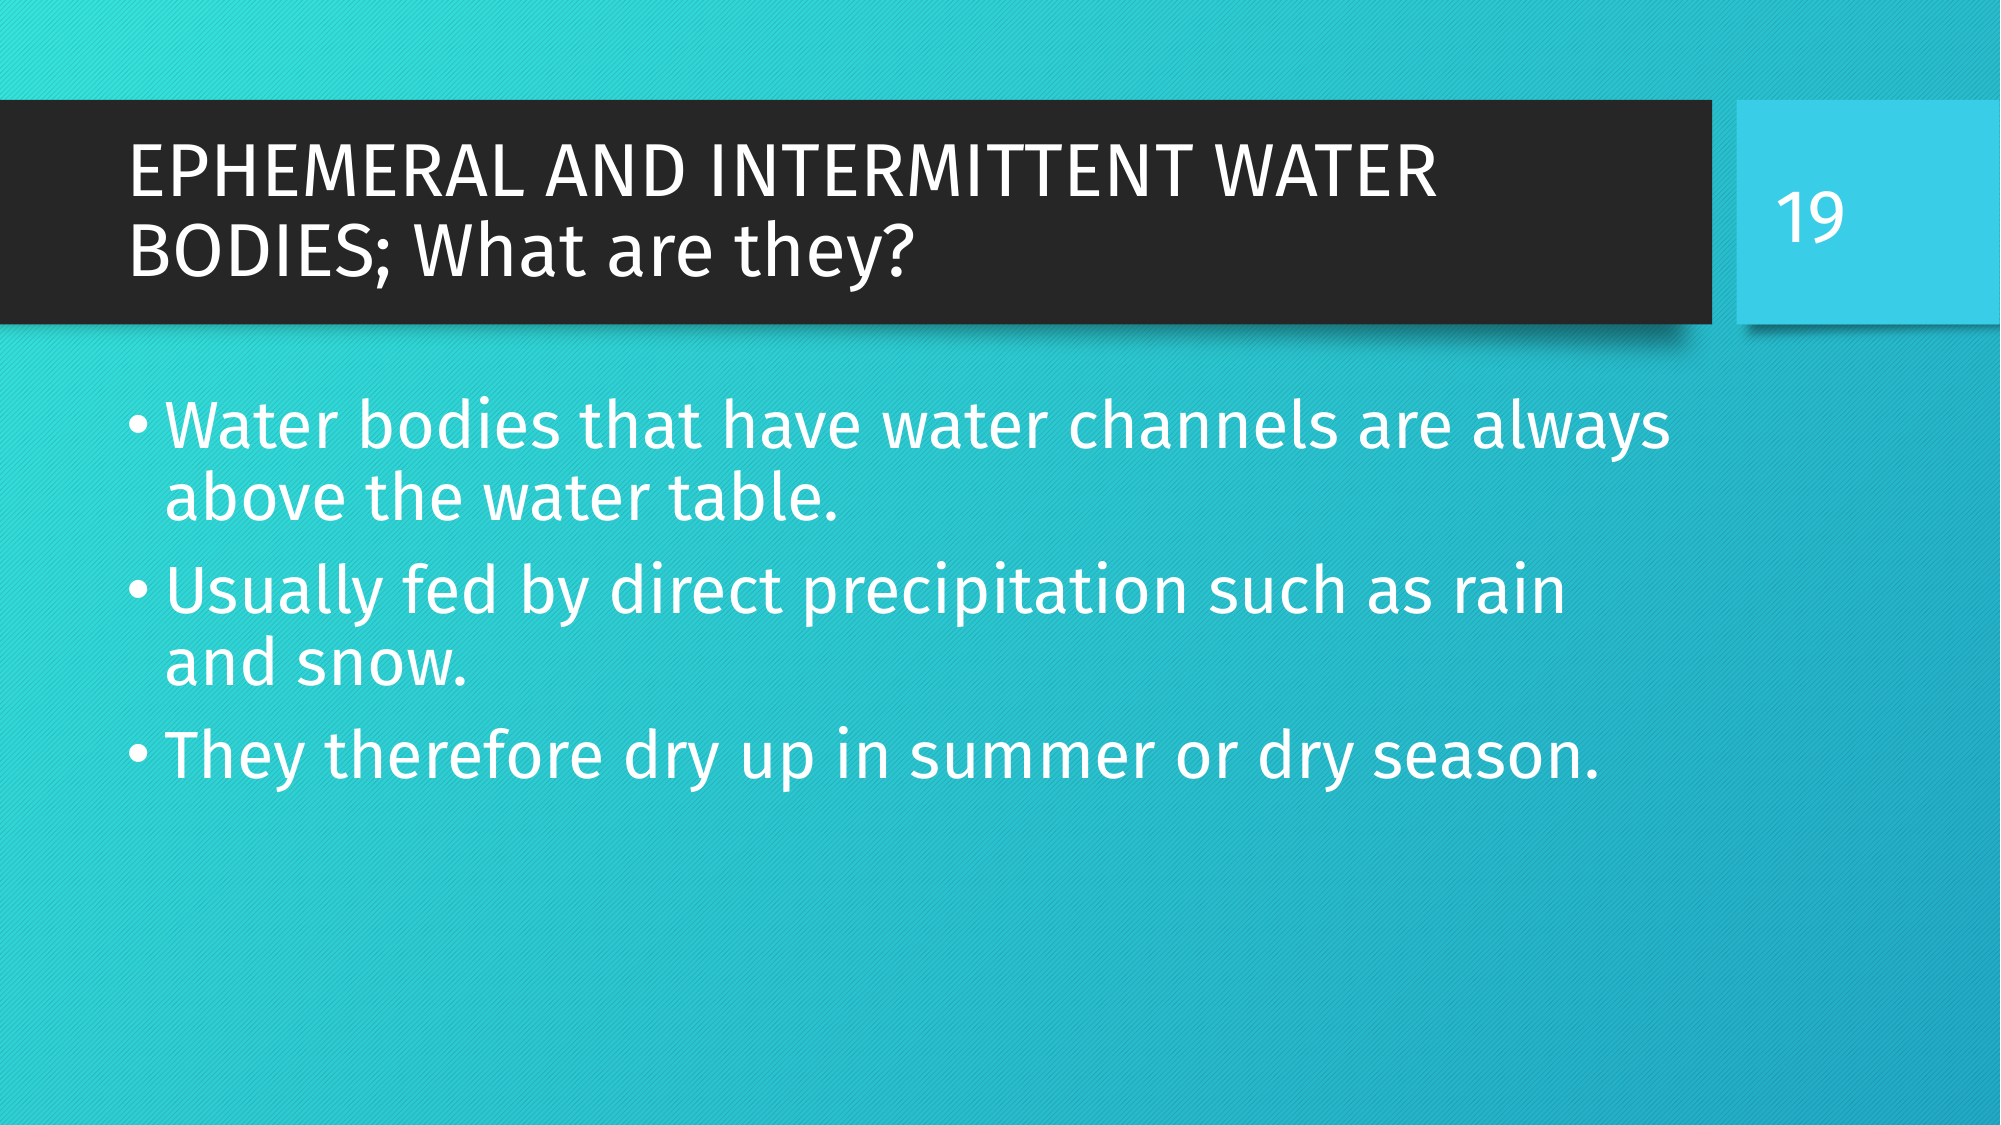

19
# EPHEMERAL AND INTERMITTENT WATER BODIES; What are they?
Water bodies that have water channels are always above the water table.
Usually fed by direct precipitation such as rain and snow.
They therefore dry up in summer or dry season.